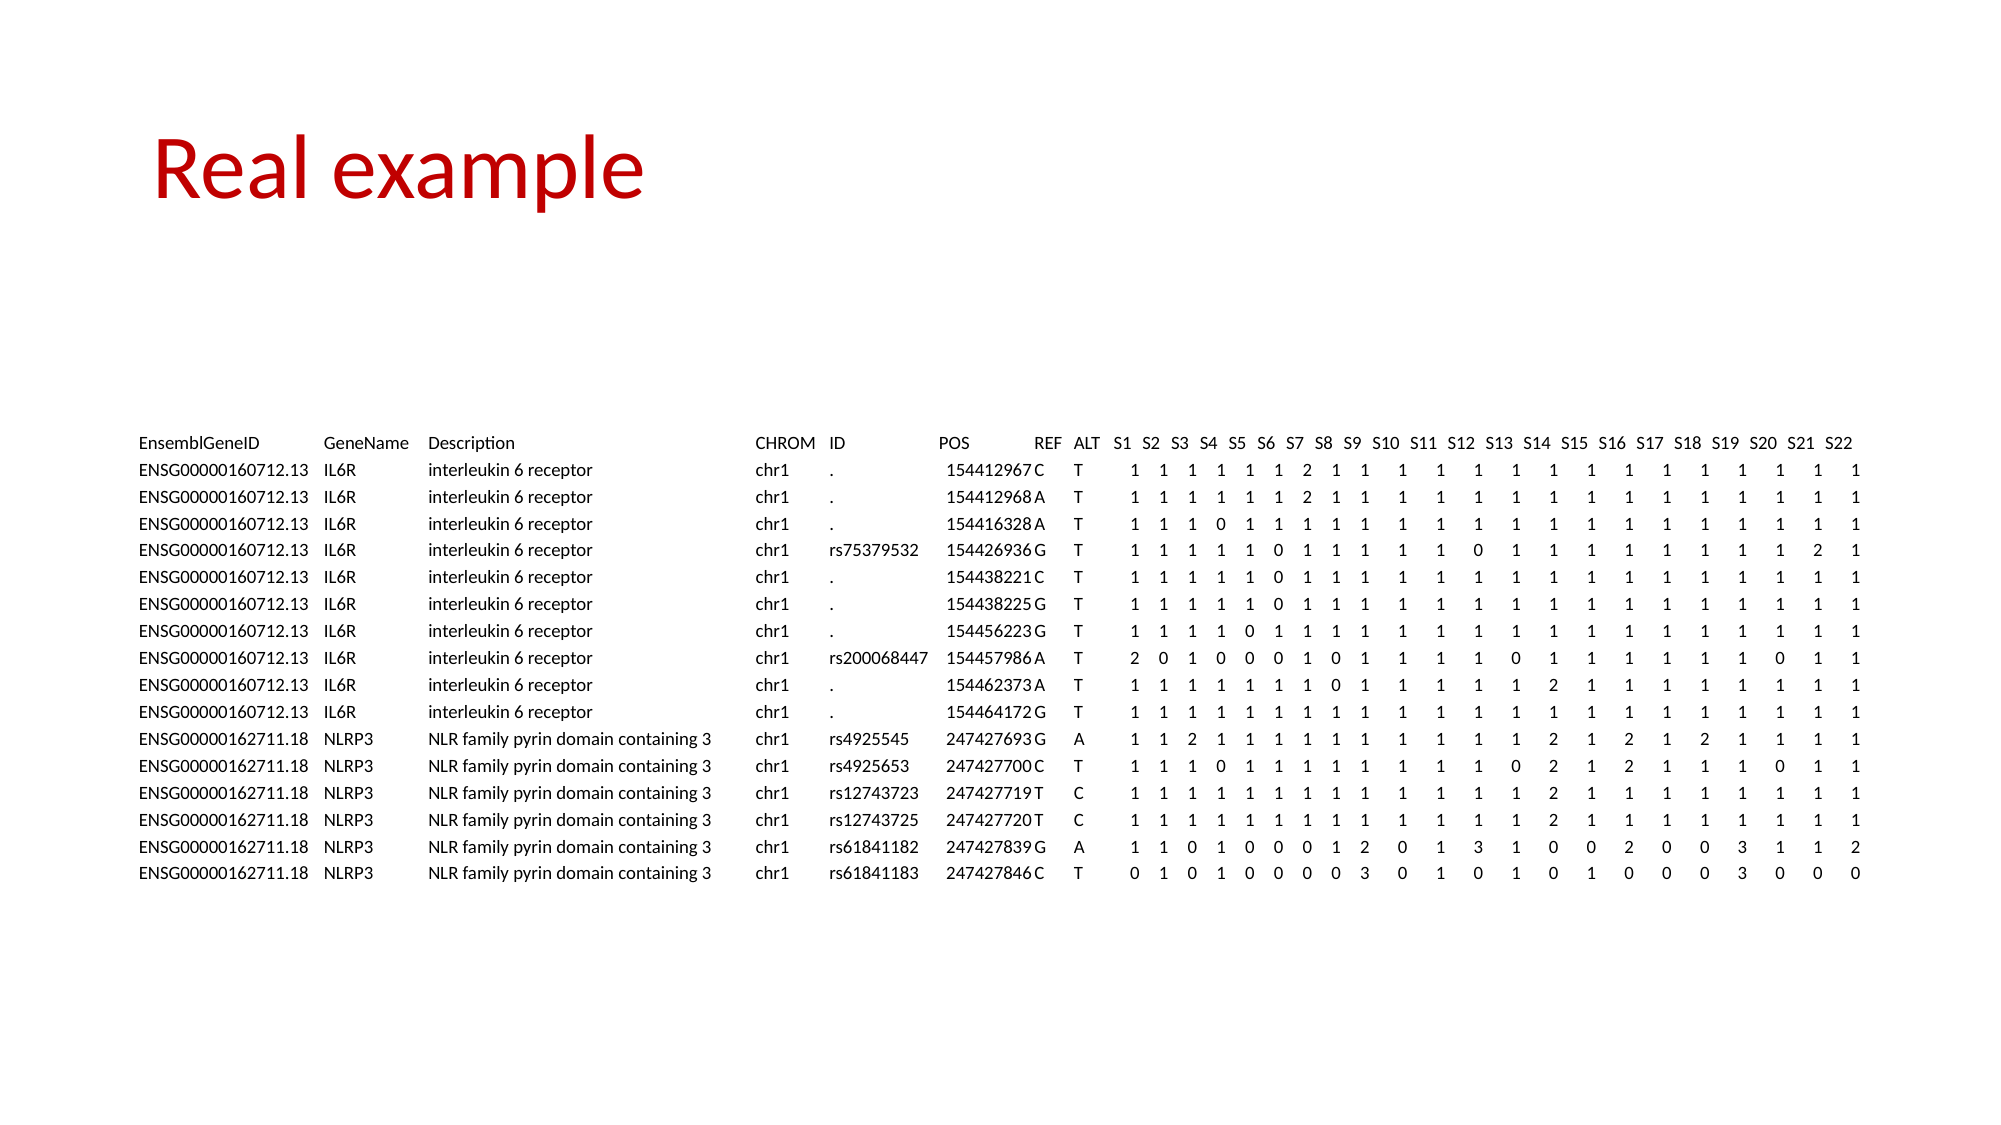

# Real example
| EnsemblGeneID | GeneName | Description | CHROM | ID | POS | REF | ALT | S1 | S2 | S3 | S4 | S5 | S6 | S7 | S8 | S9 | S10 | S11 | S12 | S13 | S14 | S15 | S16 | S17 | S18 | S19 | S20 | S21 | S22 |
| --- | --- | --- | --- | --- | --- | --- | --- | --- | --- | --- | --- | --- | --- | --- | --- | --- | --- | --- | --- | --- | --- | --- | --- | --- | --- | --- | --- | --- | --- |
| ENSG00000160712.13 | IL6R | interleukin 6 receptor | chr1 | . | 154412967 | C | T | 1 | 1 | 1 | 1 | 1 | 1 | 2 | 1 | 1 | 1 | 1 | 1 | 1 | 1 | 1 | 1 | 1 | 1 | 1 | 1 | 1 | 1 |
| ENSG00000160712.13 | IL6R | interleukin 6 receptor | chr1 | . | 154412968 | A | T | 1 | 1 | 1 | 1 | 1 | 1 | 2 | 1 | 1 | 1 | 1 | 1 | 1 | 1 | 1 | 1 | 1 | 1 | 1 | 1 | 1 | 1 |
| ENSG00000160712.13 | IL6R | interleukin 6 receptor | chr1 | . | 154416328 | A | T | 1 | 1 | 1 | 0 | 1 | 1 | 1 | 1 | 1 | 1 | 1 | 1 | 1 | 1 | 1 | 1 | 1 | 1 | 1 | 1 | 1 | 1 |
| ENSG00000160712.13 | IL6R | interleukin 6 receptor | chr1 | rs75379532 | 154426936 | G | T | 1 | 1 | 1 | 1 | 1 | 0 | 1 | 1 | 1 | 1 | 1 | 0 | 1 | 1 | 1 | 1 | 1 | 1 | 1 | 1 | 2 | 1 |
| ENSG00000160712.13 | IL6R | interleukin 6 receptor | chr1 | . | 154438221 | C | T | 1 | 1 | 1 | 1 | 1 | 0 | 1 | 1 | 1 | 1 | 1 | 1 | 1 | 1 | 1 | 1 | 1 | 1 | 1 | 1 | 1 | 1 |
| ENSG00000160712.13 | IL6R | interleukin 6 receptor | chr1 | . | 154438225 | G | T | 1 | 1 | 1 | 1 | 1 | 0 | 1 | 1 | 1 | 1 | 1 | 1 | 1 | 1 | 1 | 1 | 1 | 1 | 1 | 1 | 1 | 1 |
| ENSG00000160712.13 | IL6R | interleukin 6 receptor | chr1 | . | 154456223 | G | T | 1 | 1 | 1 | 1 | 0 | 1 | 1 | 1 | 1 | 1 | 1 | 1 | 1 | 1 | 1 | 1 | 1 | 1 | 1 | 1 | 1 | 1 |
| ENSG00000160712.13 | IL6R | interleukin 6 receptor | chr1 | rs200068447 | 154457986 | A | T | 2 | 0 | 1 | 0 | 0 | 0 | 1 | 0 | 1 | 1 | 1 | 1 | 0 | 1 | 1 | 1 | 1 | 1 | 1 | 0 | 1 | 1 |
| ENSG00000160712.13 | IL6R | interleukin 6 receptor | chr1 | . | 154462373 | A | T | 1 | 1 | 1 | 1 | 1 | 1 | 1 | 0 | 1 | 1 | 1 | 1 | 1 | 2 | 1 | 1 | 1 | 1 | 1 | 1 | 1 | 1 |
| ENSG00000160712.13 | IL6R | interleukin 6 receptor | chr1 | . | 154464172 | G | T | 1 | 1 | 1 | 1 | 1 | 1 | 1 | 1 | 1 | 1 | 1 | 1 | 1 | 1 | 1 | 1 | 1 | 1 | 1 | 1 | 1 | 1 |
| ENSG00000162711.18 | NLRP3 | NLR family pyrin domain containing 3 | chr1 | rs4925545 | 247427693 | G | A | 1 | 1 | 2 | 1 | 1 | 1 | 1 | 1 | 1 | 1 | 1 | 1 | 1 | 2 | 1 | 2 | 1 | 2 | 1 | 1 | 1 | 1 |
| ENSG00000162711.18 | NLRP3 | NLR family pyrin domain containing 3 | chr1 | rs4925653 | 247427700 | C | T | 1 | 1 | 1 | 0 | 1 | 1 | 1 | 1 | 1 | 1 | 1 | 1 | 0 | 2 | 1 | 2 | 1 | 1 | 1 | 0 | 1 | 1 |
| ENSG00000162711.18 | NLRP3 | NLR family pyrin domain containing 3 | chr1 | rs12743723 | 247427719 | T | C | 1 | 1 | 1 | 1 | 1 | 1 | 1 | 1 | 1 | 1 | 1 | 1 | 1 | 2 | 1 | 1 | 1 | 1 | 1 | 1 | 1 | 1 |
| ENSG00000162711.18 | NLRP3 | NLR family pyrin domain containing 3 | chr1 | rs12743725 | 247427720 | T | C | 1 | 1 | 1 | 1 | 1 | 1 | 1 | 1 | 1 | 1 | 1 | 1 | 1 | 2 | 1 | 1 | 1 | 1 | 1 | 1 | 1 | 1 |
| ENSG00000162711.18 | NLRP3 | NLR family pyrin domain containing 3 | chr1 | rs61841182 | 247427839 | G | A | 1 | 1 | 0 | 1 | 0 | 0 | 0 | 1 | 2 | 0 | 1 | 3 | 1 | 0 | 0 | 2 | 0 | 0 | 3 | 1 | 1 | 2 |
| ENSG00000162711.18 | NLRP3 | NLR family pyrin domain containing 3 | chr1 | rs61841183 | 247427846 | C | T | 0 | 1 | 0 | 1 | 0 | 0 | 0 | 0 | 3 | 0 | 1 | 0 | 1 | 0 | 1 | 0 | 0 | 0 | 3 | 0 | 0 | 0 |